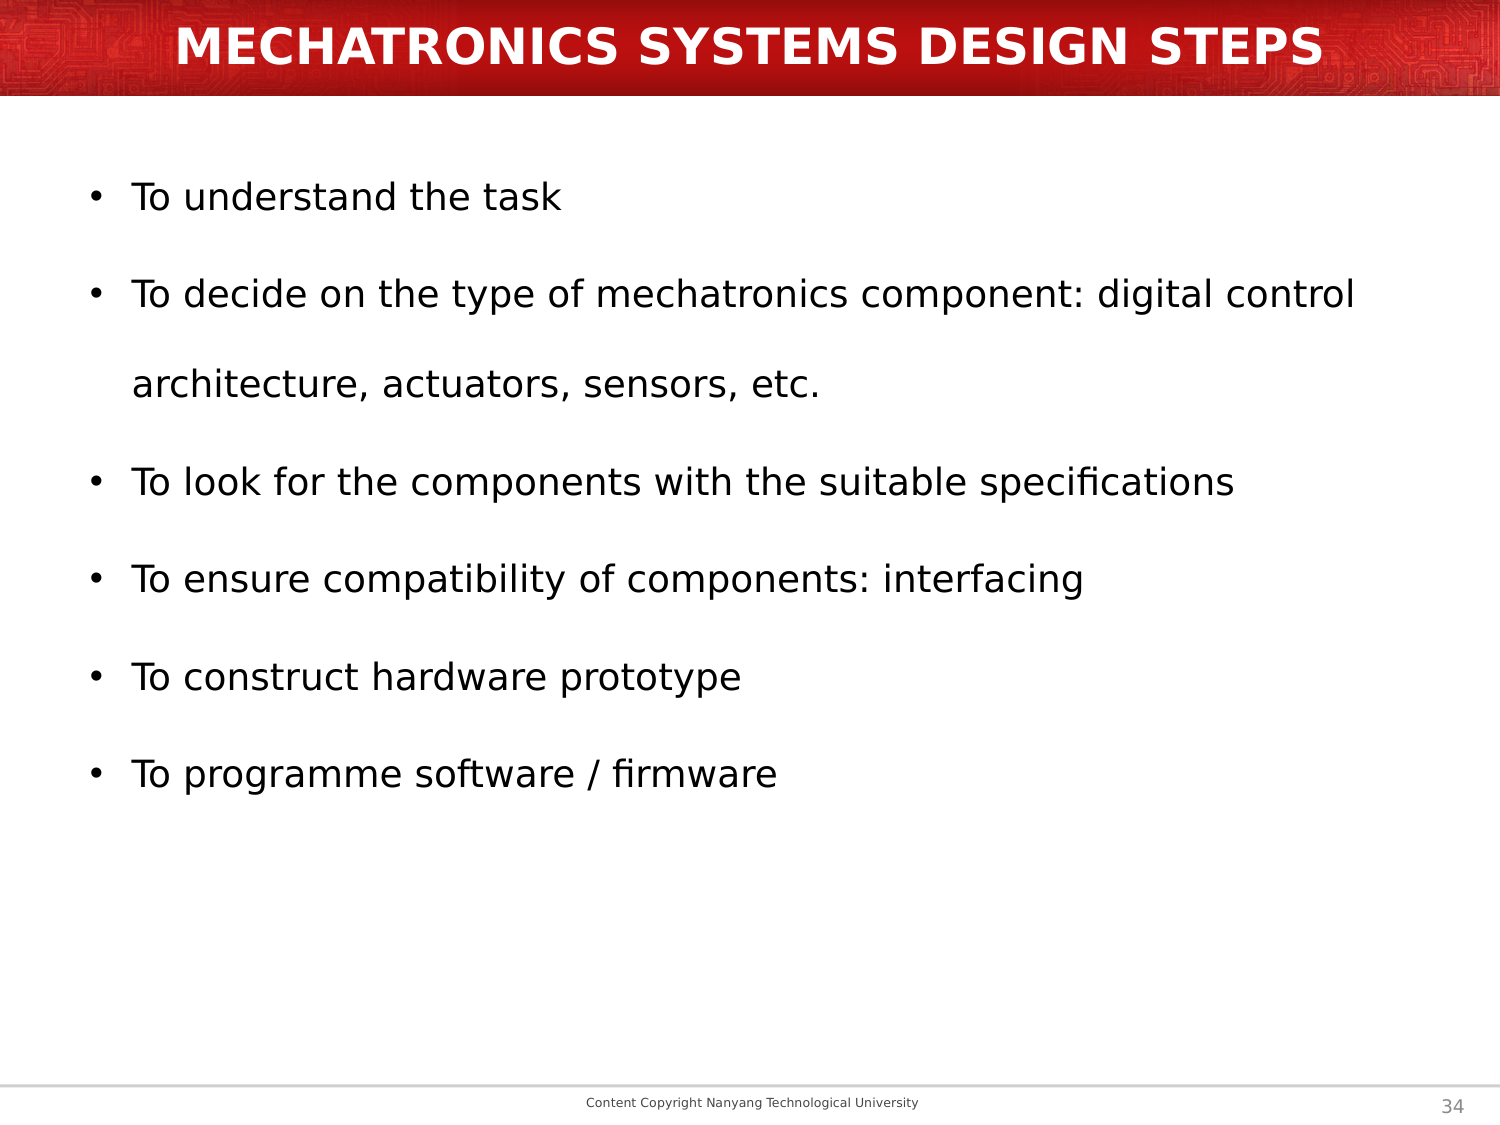

# MECHATRONICS SYSTEMS DESIGN STEPS
To understand the task
To decide on the type of mechatronics component: digital control architecture, actuators, sensors, etc.
To look for the components with the suitable specifications
To ensure compatibility of components: interfacing
To construct hardware prototype
To programme software / firmware